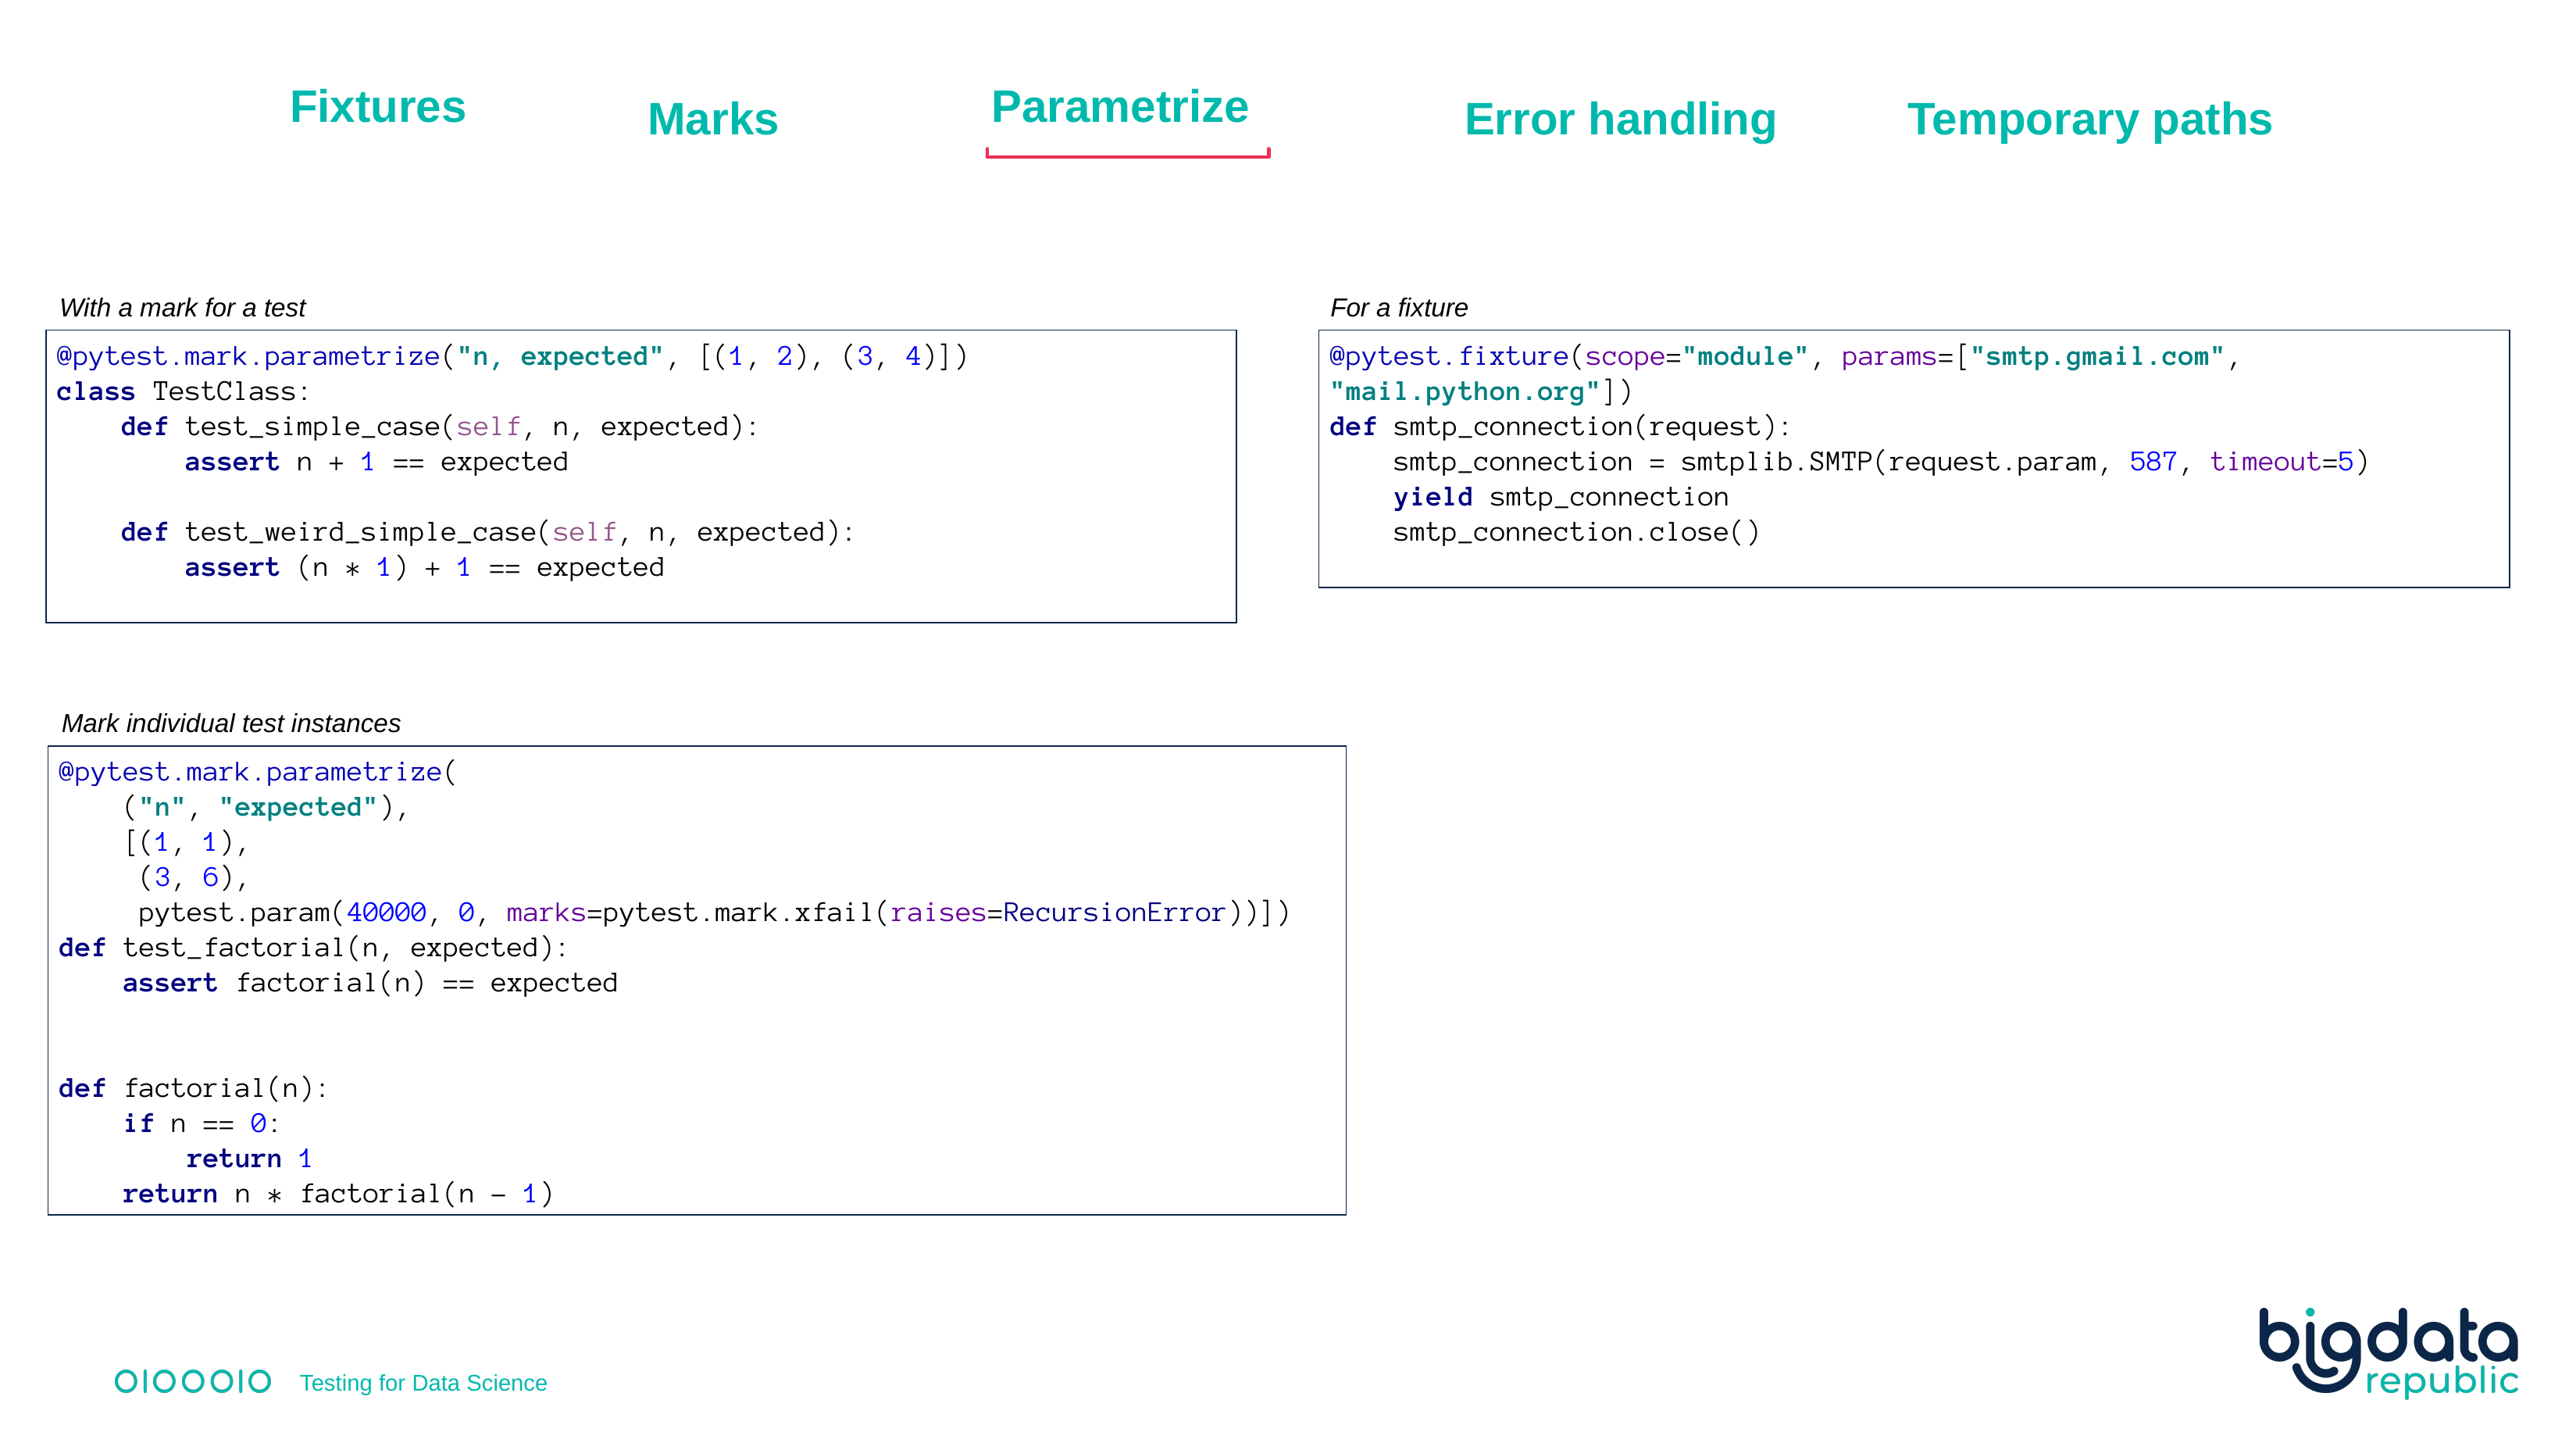

Marks
Error handling
Temporary paths
Fixtures
Parametrize
With a mark for a test
@pytest.mark.parametrize("n, expected", [(1, 2), (3, 4)])
class TestClass:
    def test_simple_case(self, n, expected):
        assert n + 1 == expected
    def test_weird_simple_case(self, n, expected):
        assert (n * 1) + 1 == expected

For a fixture
@pytest.fixture(scope="module", params=["smtp.gmail.com", "mail.python.org"])
def smtp_connection(request):
    smtp_connection = smtplib.SMTP(request.param, 587, timeout=5)
    yield smtp_connection
    smtp_connection.close()

Mark individual test instances
@pytest.mark.parametrize(
    ("n", "expected"),
    [(1, 1),
     (3, 6),
     pytest.param(40000, 0, marks=pytest.mark.xfail(raises=RecursionError))])
def test_factorial(n, expected):
    assert factorial(n) == expected
def factorial(n):
    if n == 0:
        return 1
    return n * factorial(n - 1)
Testing for Data Science